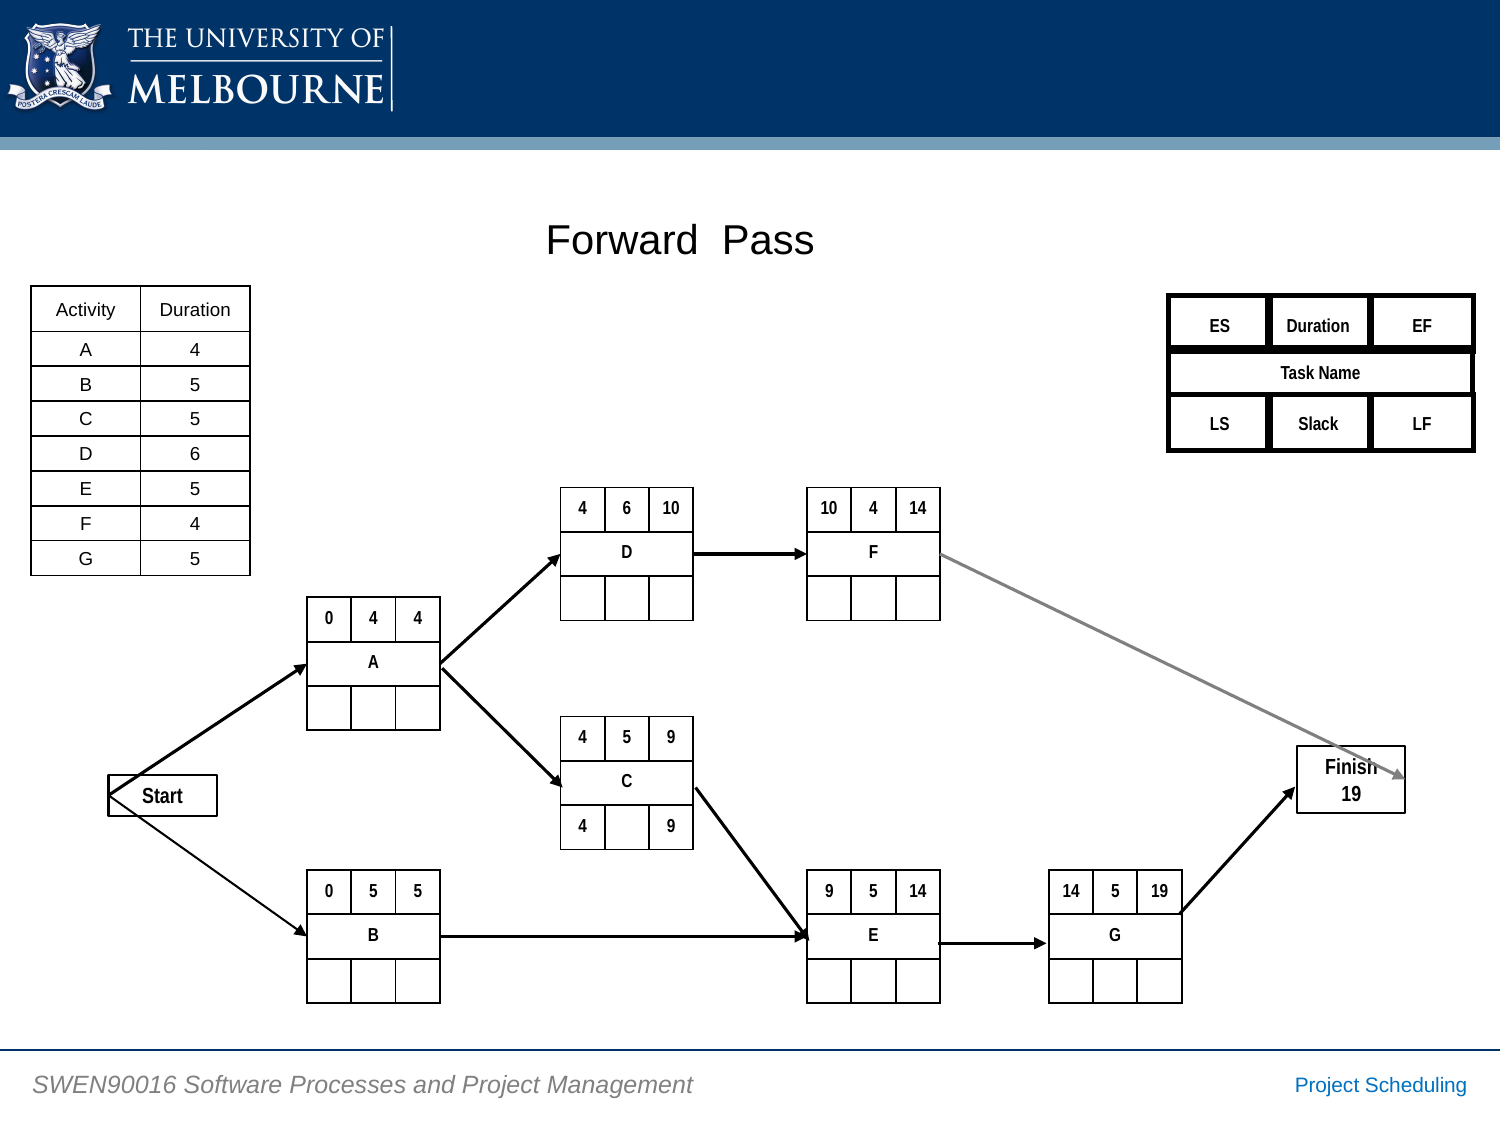

Forward  Pass
| Activity | Duration |
| --- | --- |
| A | 4 |
| B | 5 |
| C | 5 |
| D | 6 |
| E | 5 |
| F | 4 |
| G | 5 |
ES
Duration
EF
Task Name
LS
Slack
LF
| 4 | 6 | 10 |
| --- | --- | --- |
| D |  |  |
|  |  |  |
| 10 | 4 | 14 |
| --- | --- | --- |
| F |  |  |
|  |  |  |
| 0 | 4 | 4 |
| --- | --- | --- |
| A |  |  |
|  |  |  |
| 4 | 5 | 9 |
| --- | --- | --- |
| C |  |  |
| 4 |  | 9 |
Finish
19
Start
| 0 | 5 | 5 |
| --- | --- | --- |
| B |  |  |
|  |  |  |
| 9 | 5 | 14 |
| --- | --- | --- |
| E |  |  |
|  |  |  |
| 14 | 5 | 19 |
| --- | --- | --- |
| G |  |  |
|  |  |  |